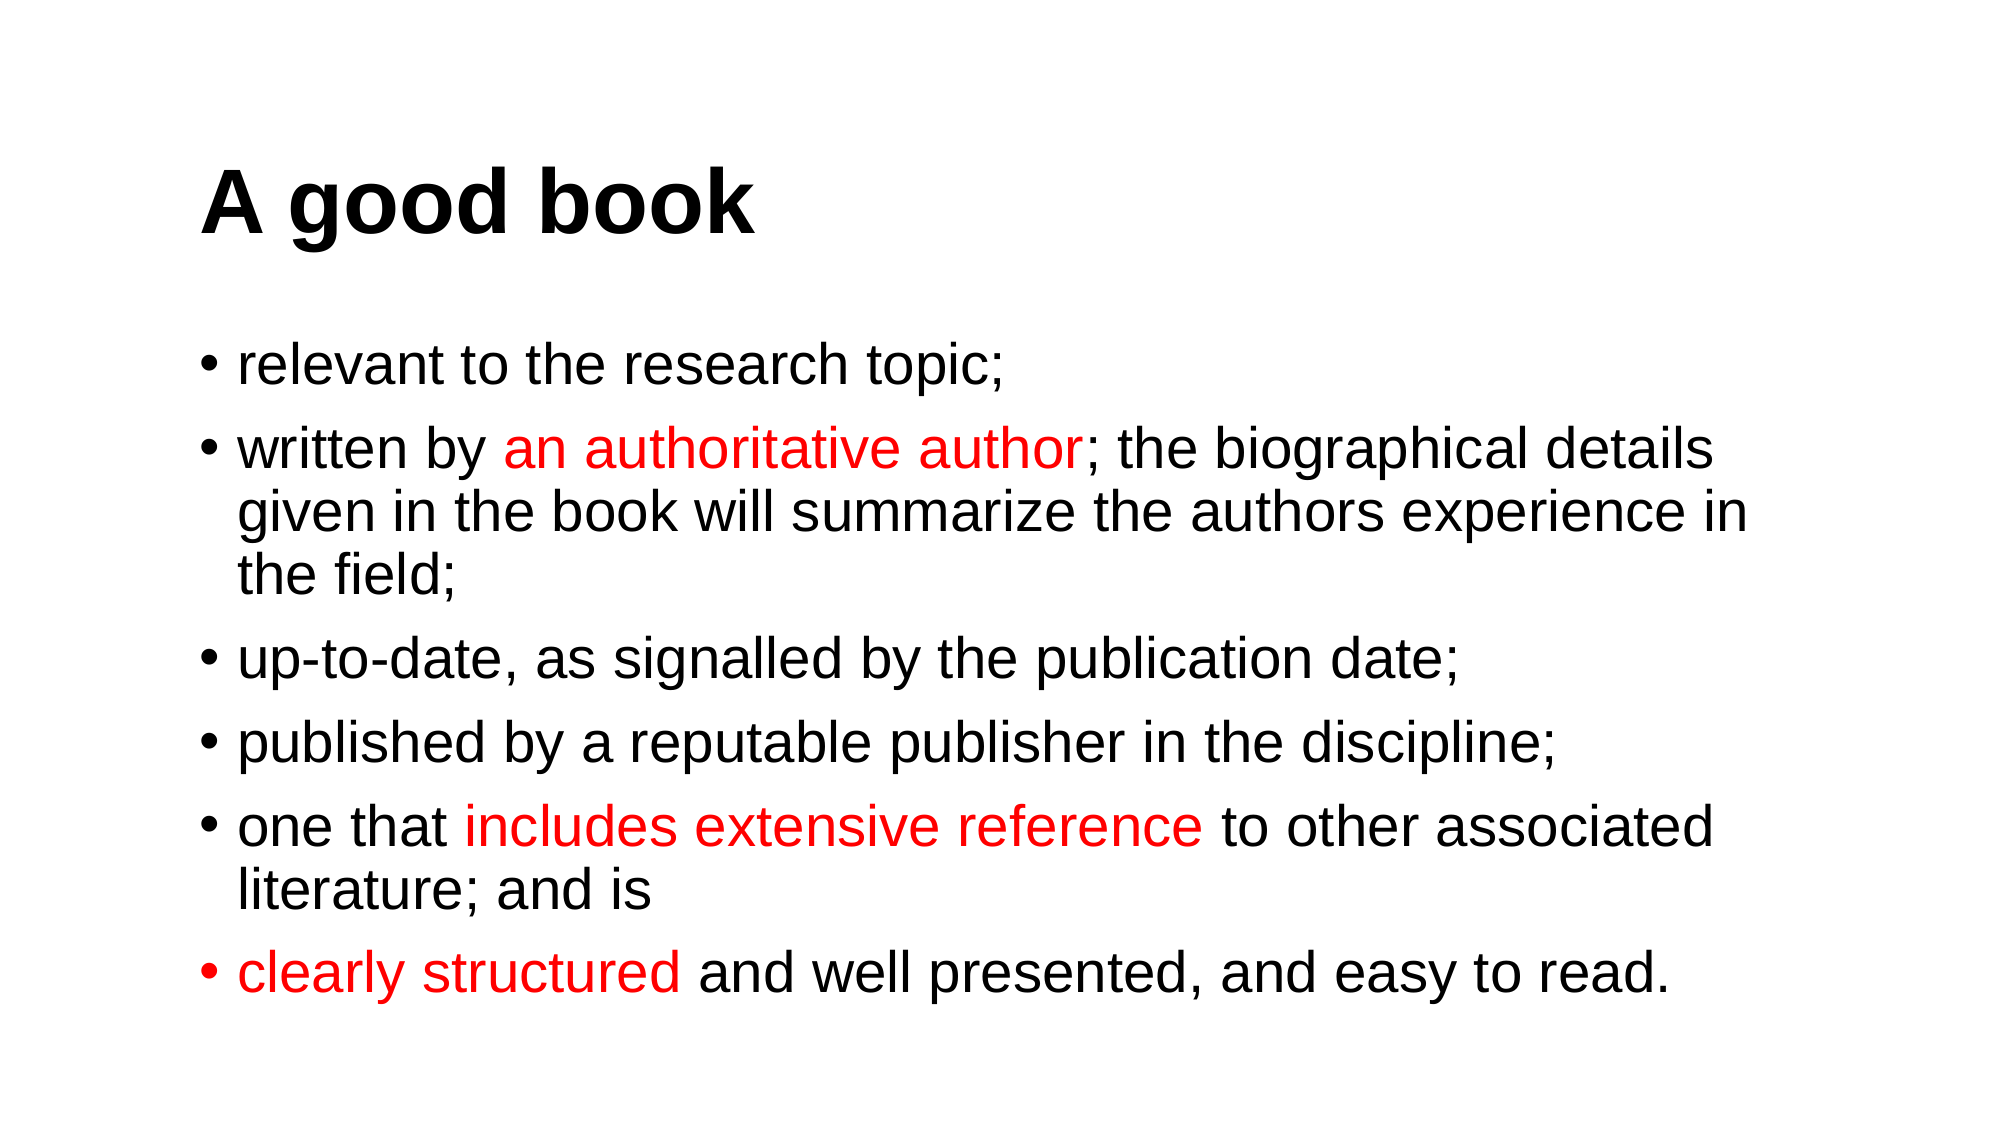

# A good book
relevant to the research topic;
written by an authoritative author; the biographical details given in the book will summarize the authors experience in the field;
up-to-date, as signalled by the publication date;
published by a reputable publisher in the discipline;
one that includes extensive reference to other associated literature; and is
clearly structured and well presented, and easy to read.